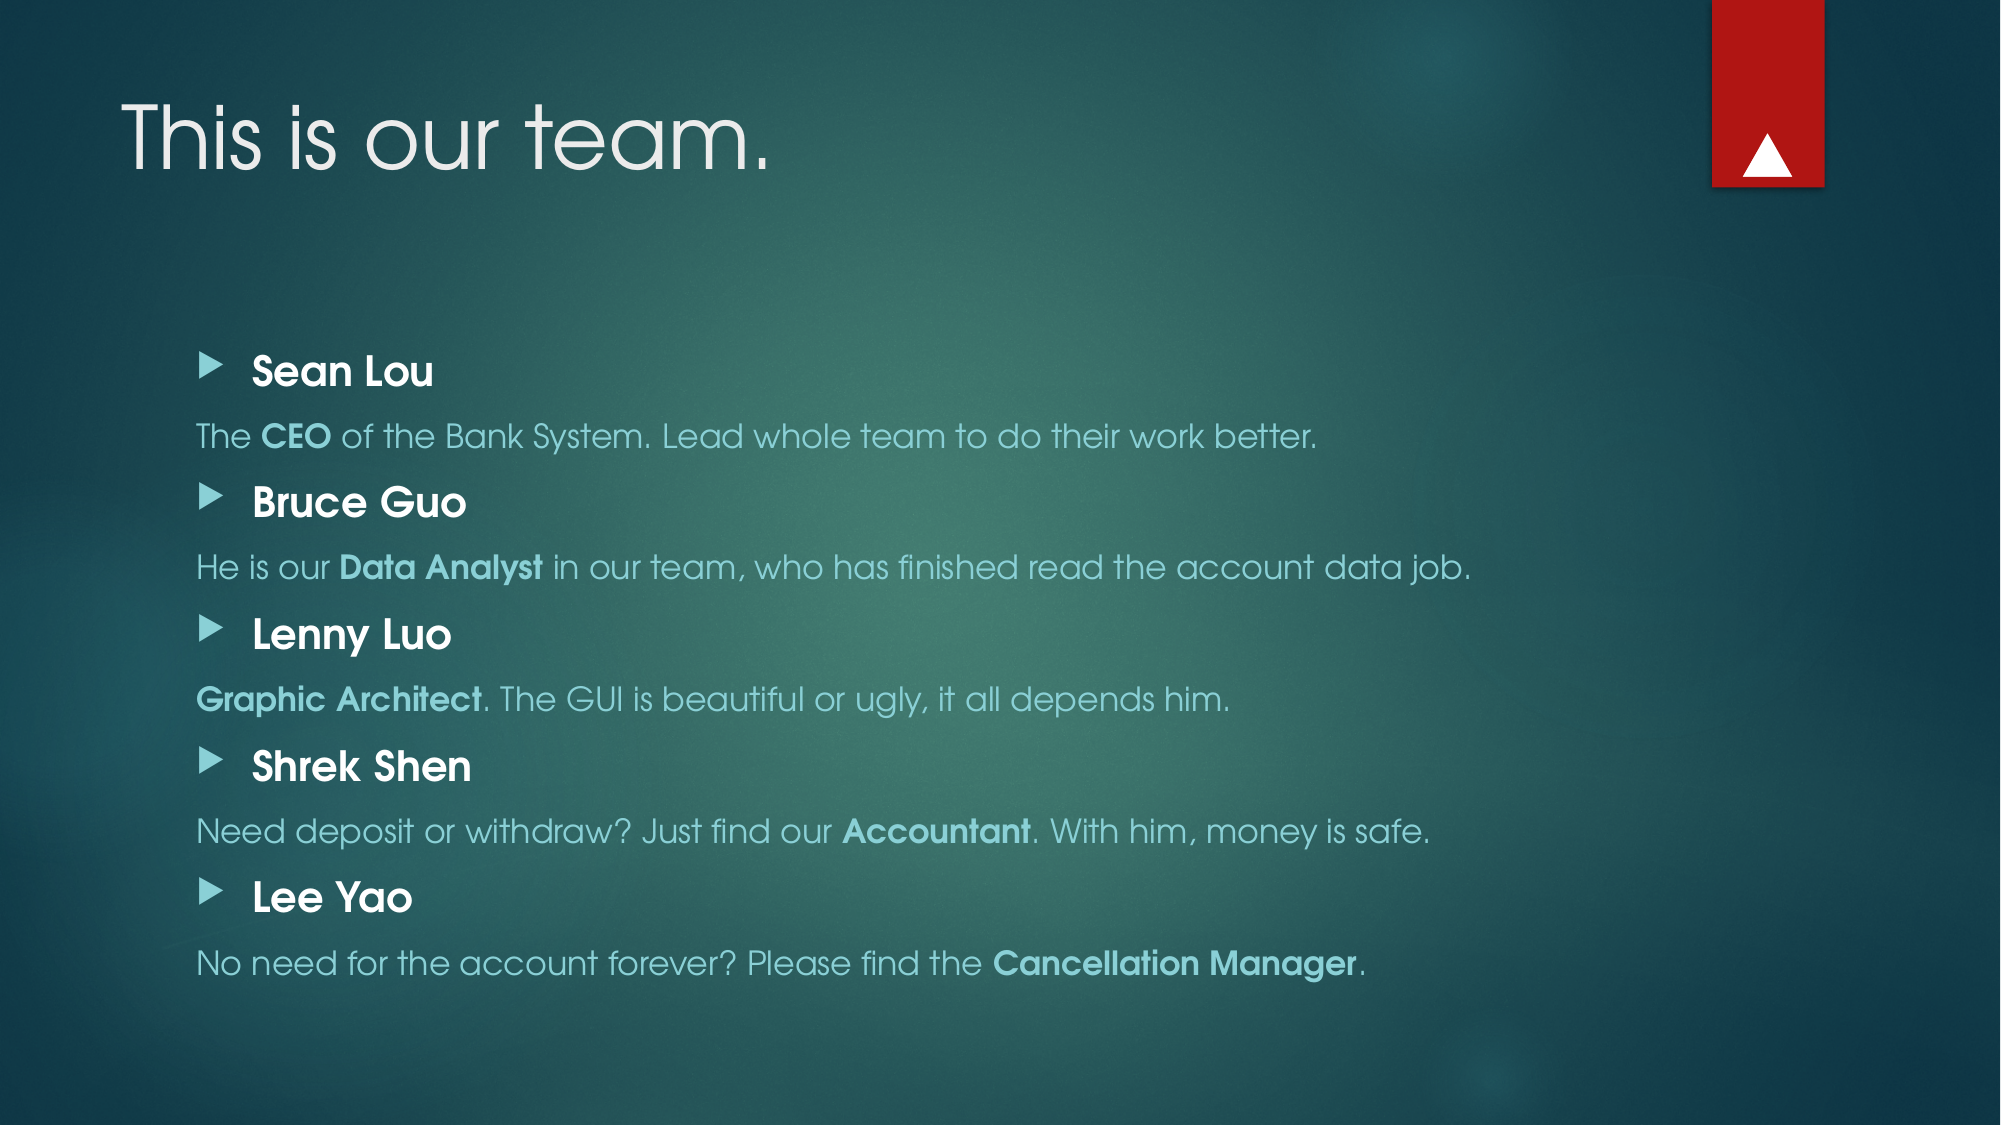

# This is our team.

Sean Lou
The CEO of the Bank System. Lead whole team to do their work better.
Bruce Guo
He is our Data Analyst in our team, who has finished read the account data job.
Lenny Luo
Graphic Architect. The GUI is beautiful or ugly, it all depends him.
Shrek Shen
Need deposit or withdraw? Just find our Accountant. With him, money is safe.
Lee Yao
No need for the account forever? Please find the Cancellation Manager.